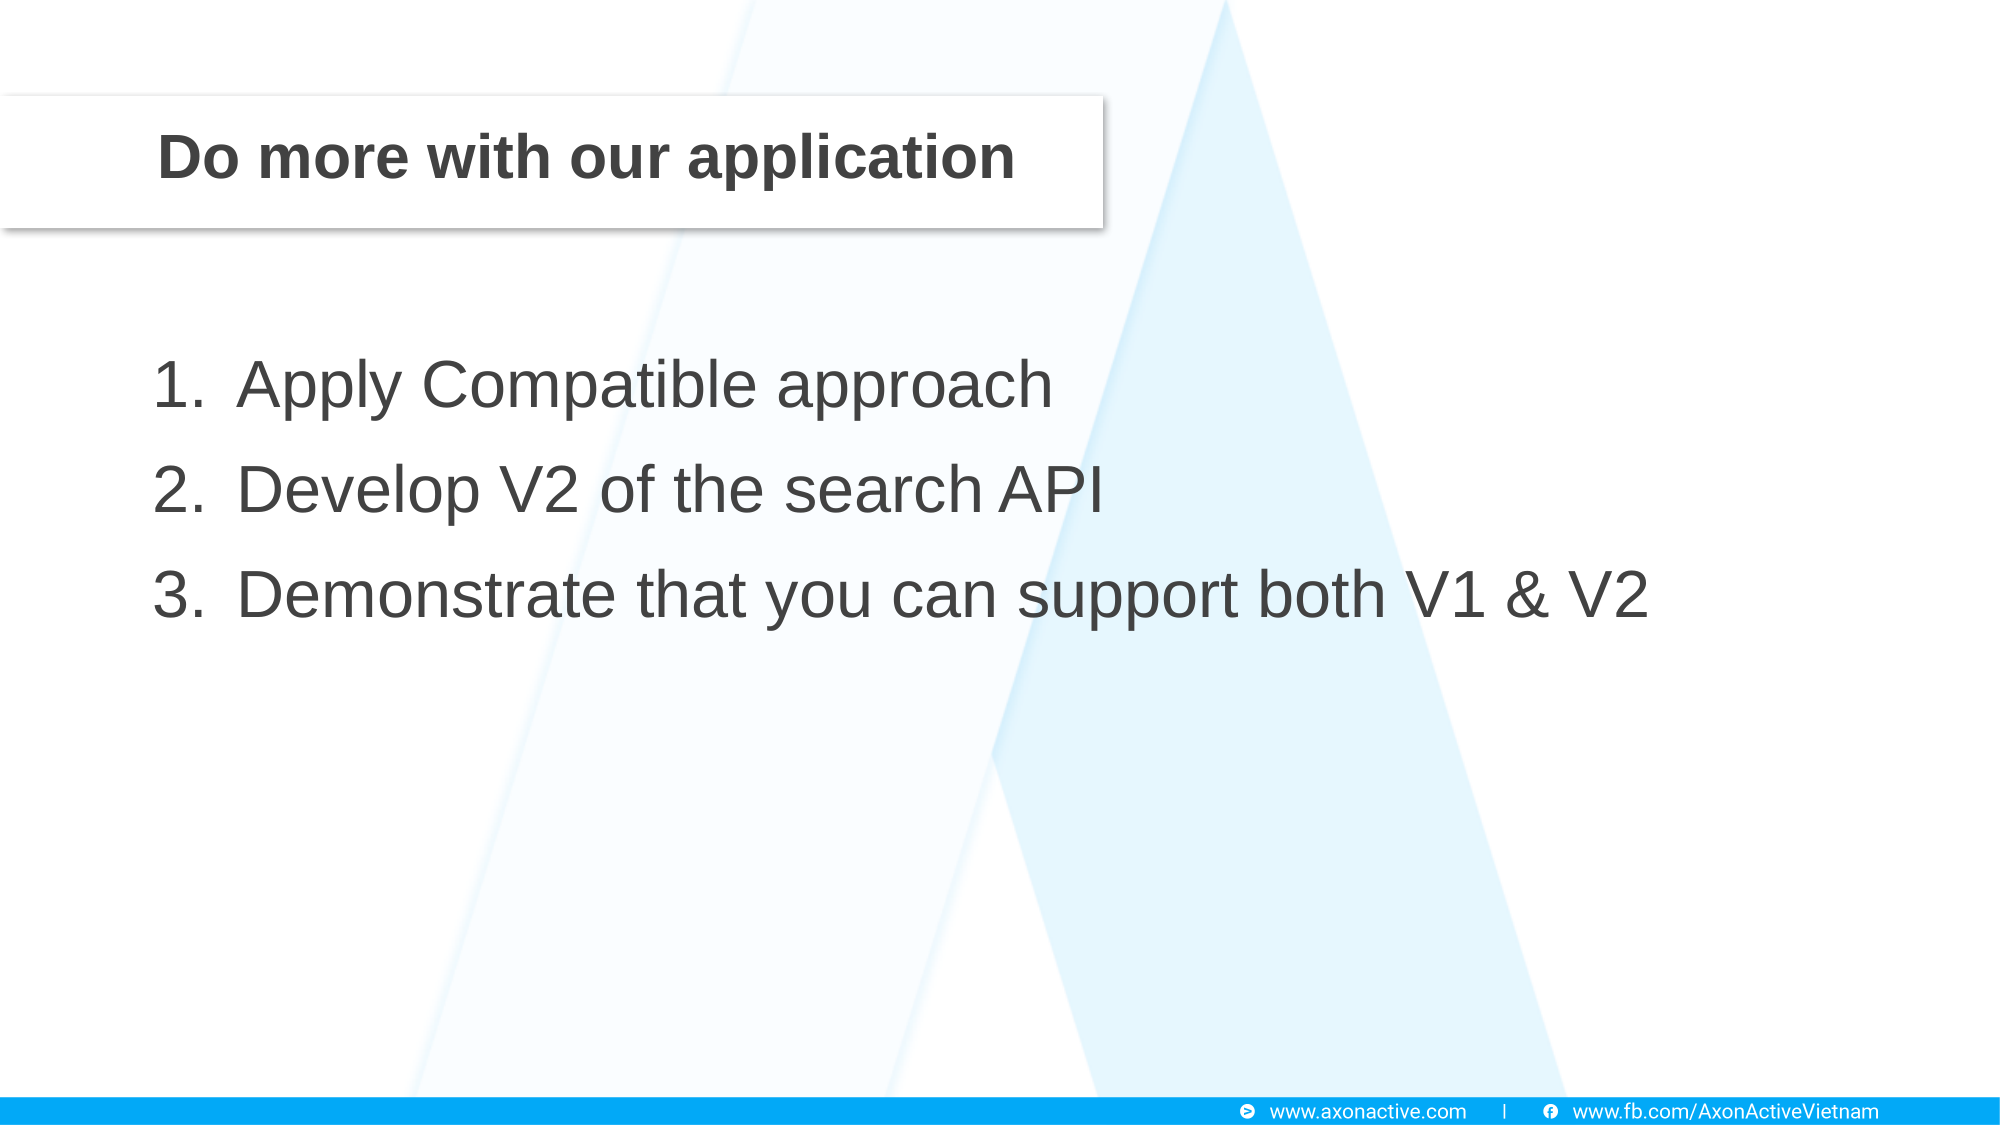

# Do more with our application
Apply Compatible approach
Develop V2 of the search API
Demonstrate that you can support both V1 & V2